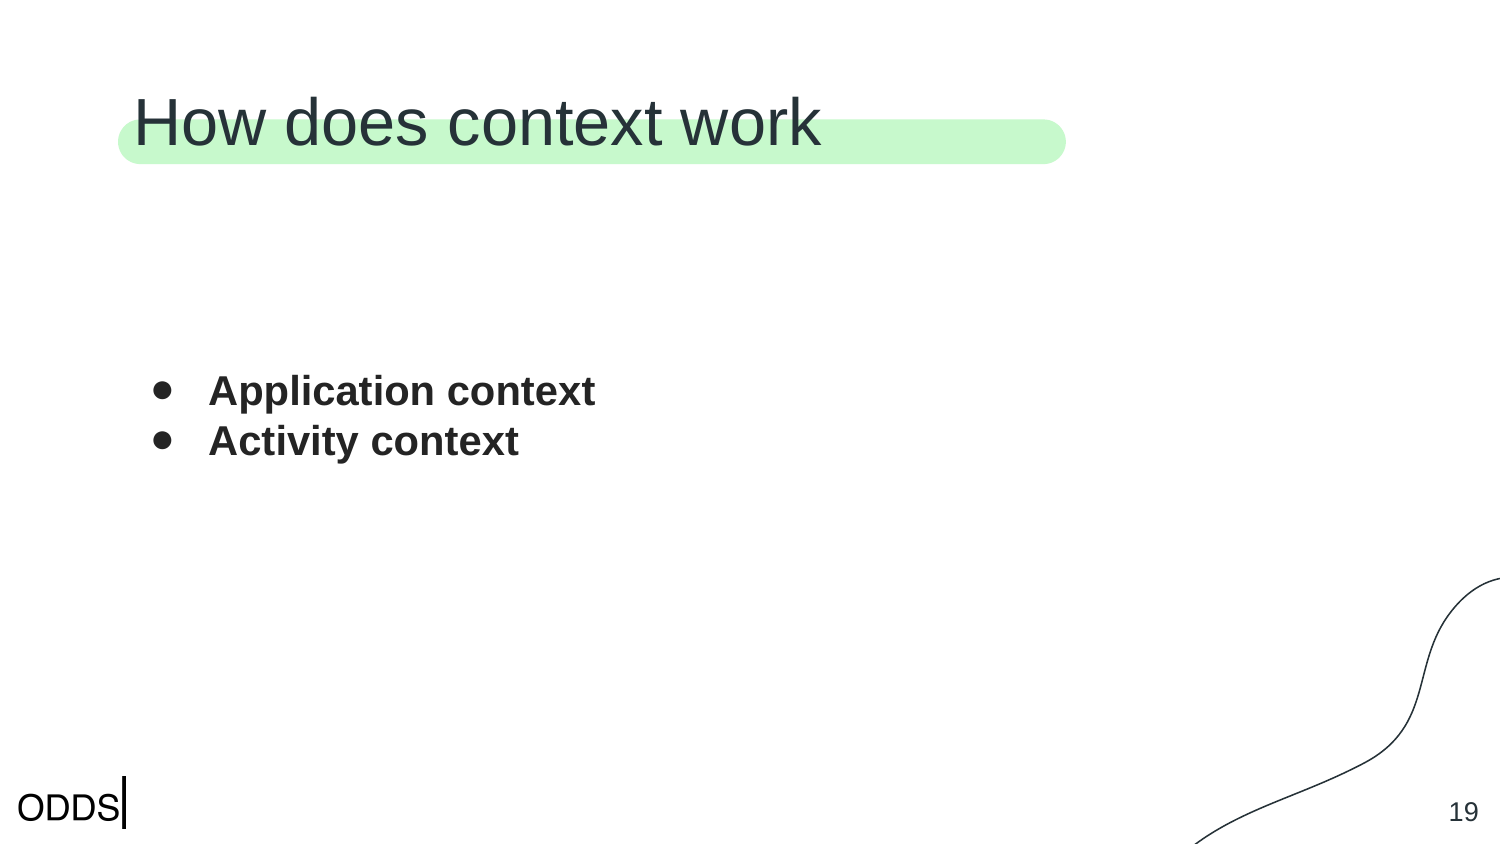

# How does context work
Application context
Activity context

19